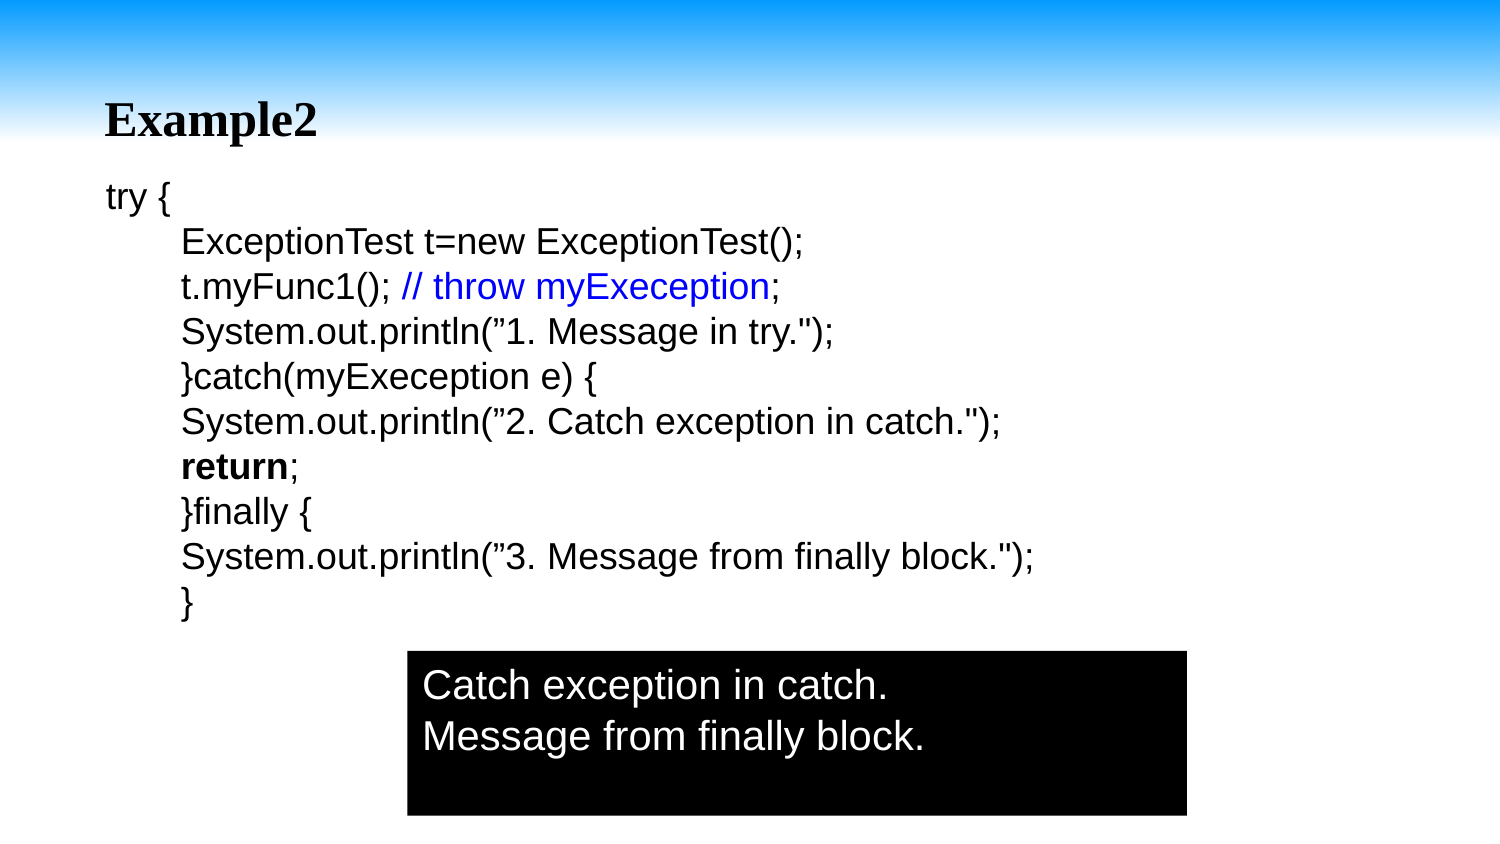

Example2
try {
ExceptionTest t=new ExceptionTest();
t.myFunc1(); // throw myExeception;
System.out.println(”1. Message in try.");
}catch(myExeception e) {
System.out.println(”2. Catch exception in catch.");
return;
}finally {
System.out.println(”3. Message from finally block.");
}

Catch exception in catch.
Message from finally block.